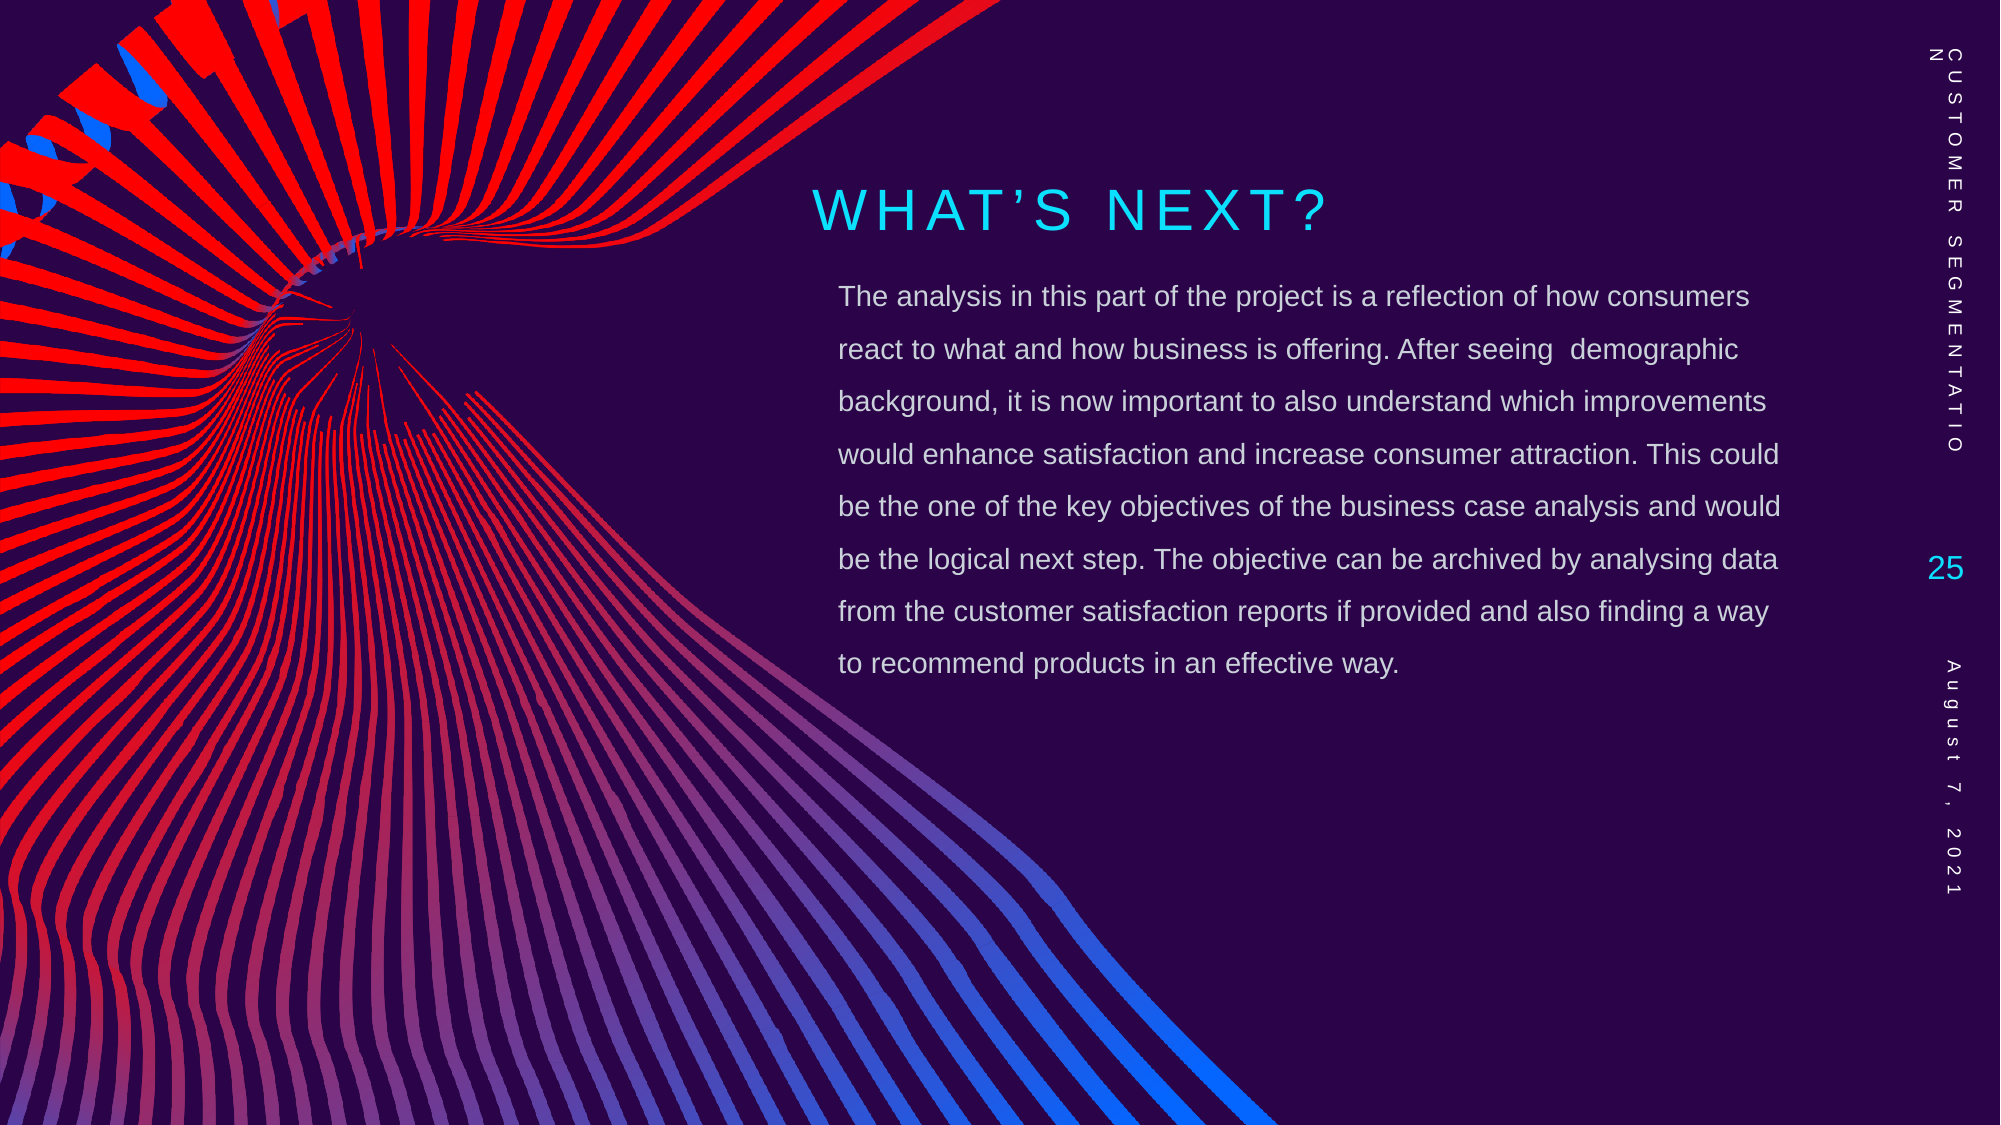

# What’s next?
Customer Segmentation
The analysis in this part of the project is a reflection of how consumers react to what and how business is offering. After seeing  demographic background, it is now important to also understand which improvements would enhance satisfaction and increase consumer attraction. This could be the one of the key objectives of the business case analysis and would be the logical next step. The objective can be archived by analysing data from the customer satisfaction reports if provided and also finding a way to recommend products in an effective way.

25
August 7, 2021